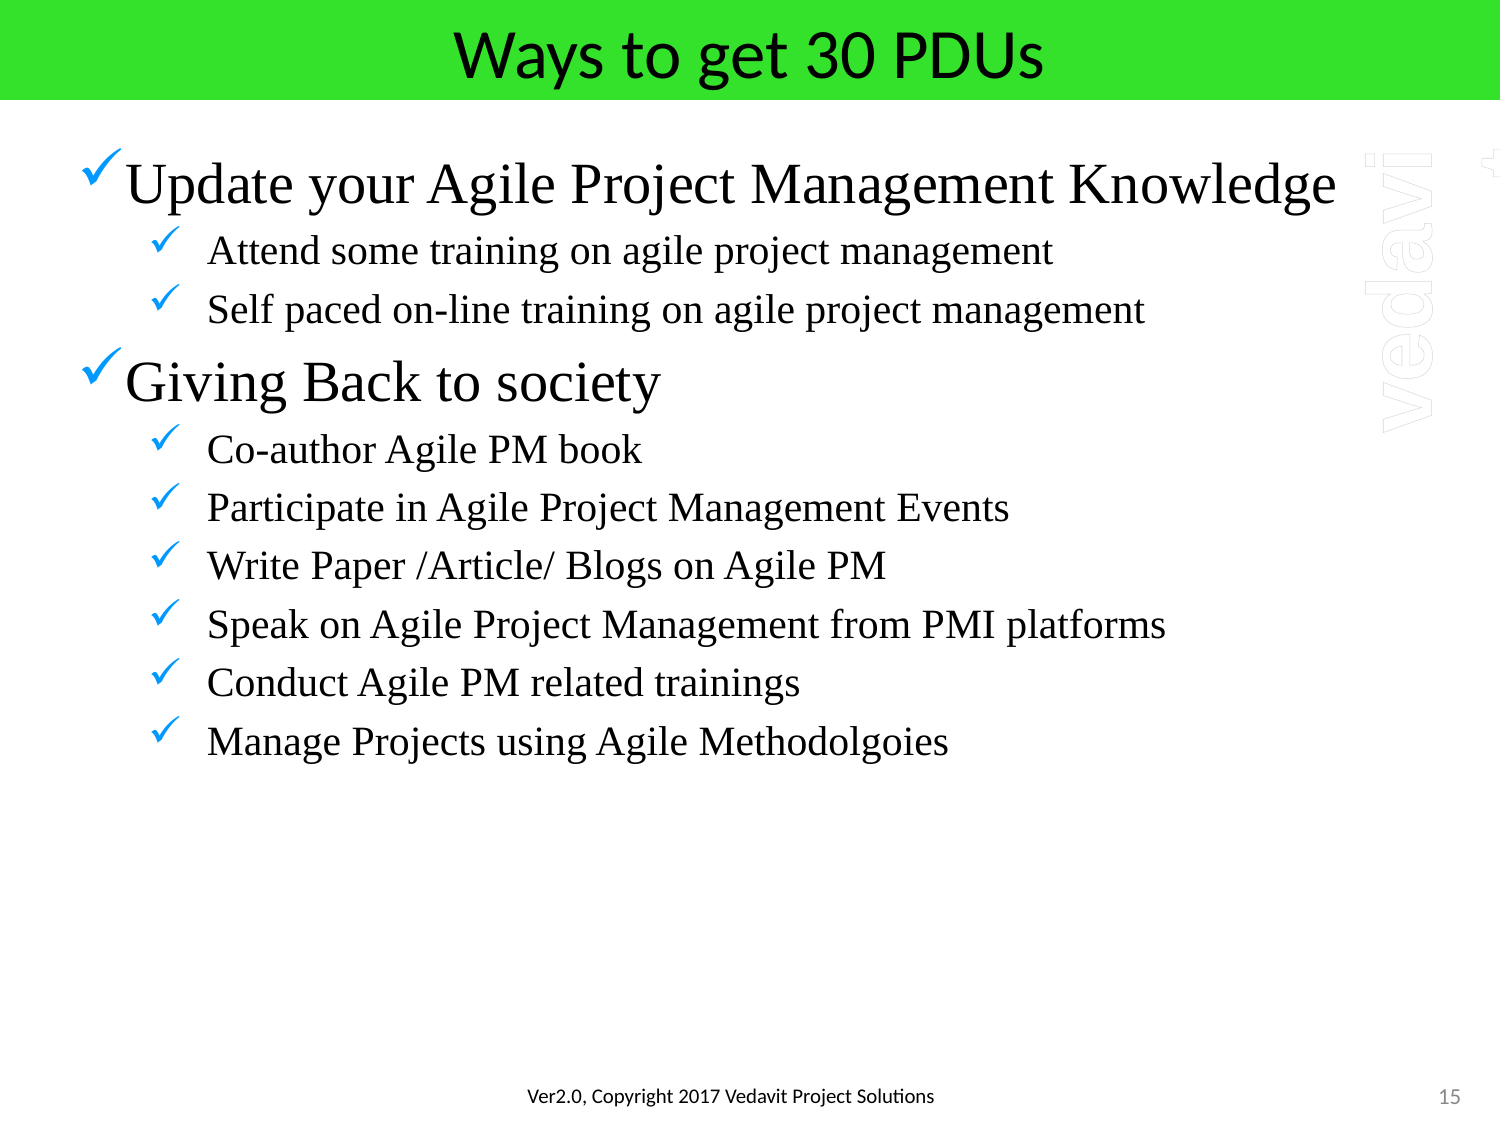

# Ways to get 30 PDUs

Update your Agile Project Management Knowledge
Attend some training on agile project management
Self paced on-line training on agile project management
Giving Back to society
Co-author Agile PM book
Participate in Agile Project Management Events
Write Paper /Article/ Blogs on Agile PM
Speak on Agile Project Management from PMI platforms
Conduct Agile PM related trainings
Manage Projects using Agile Methodolgoies
15